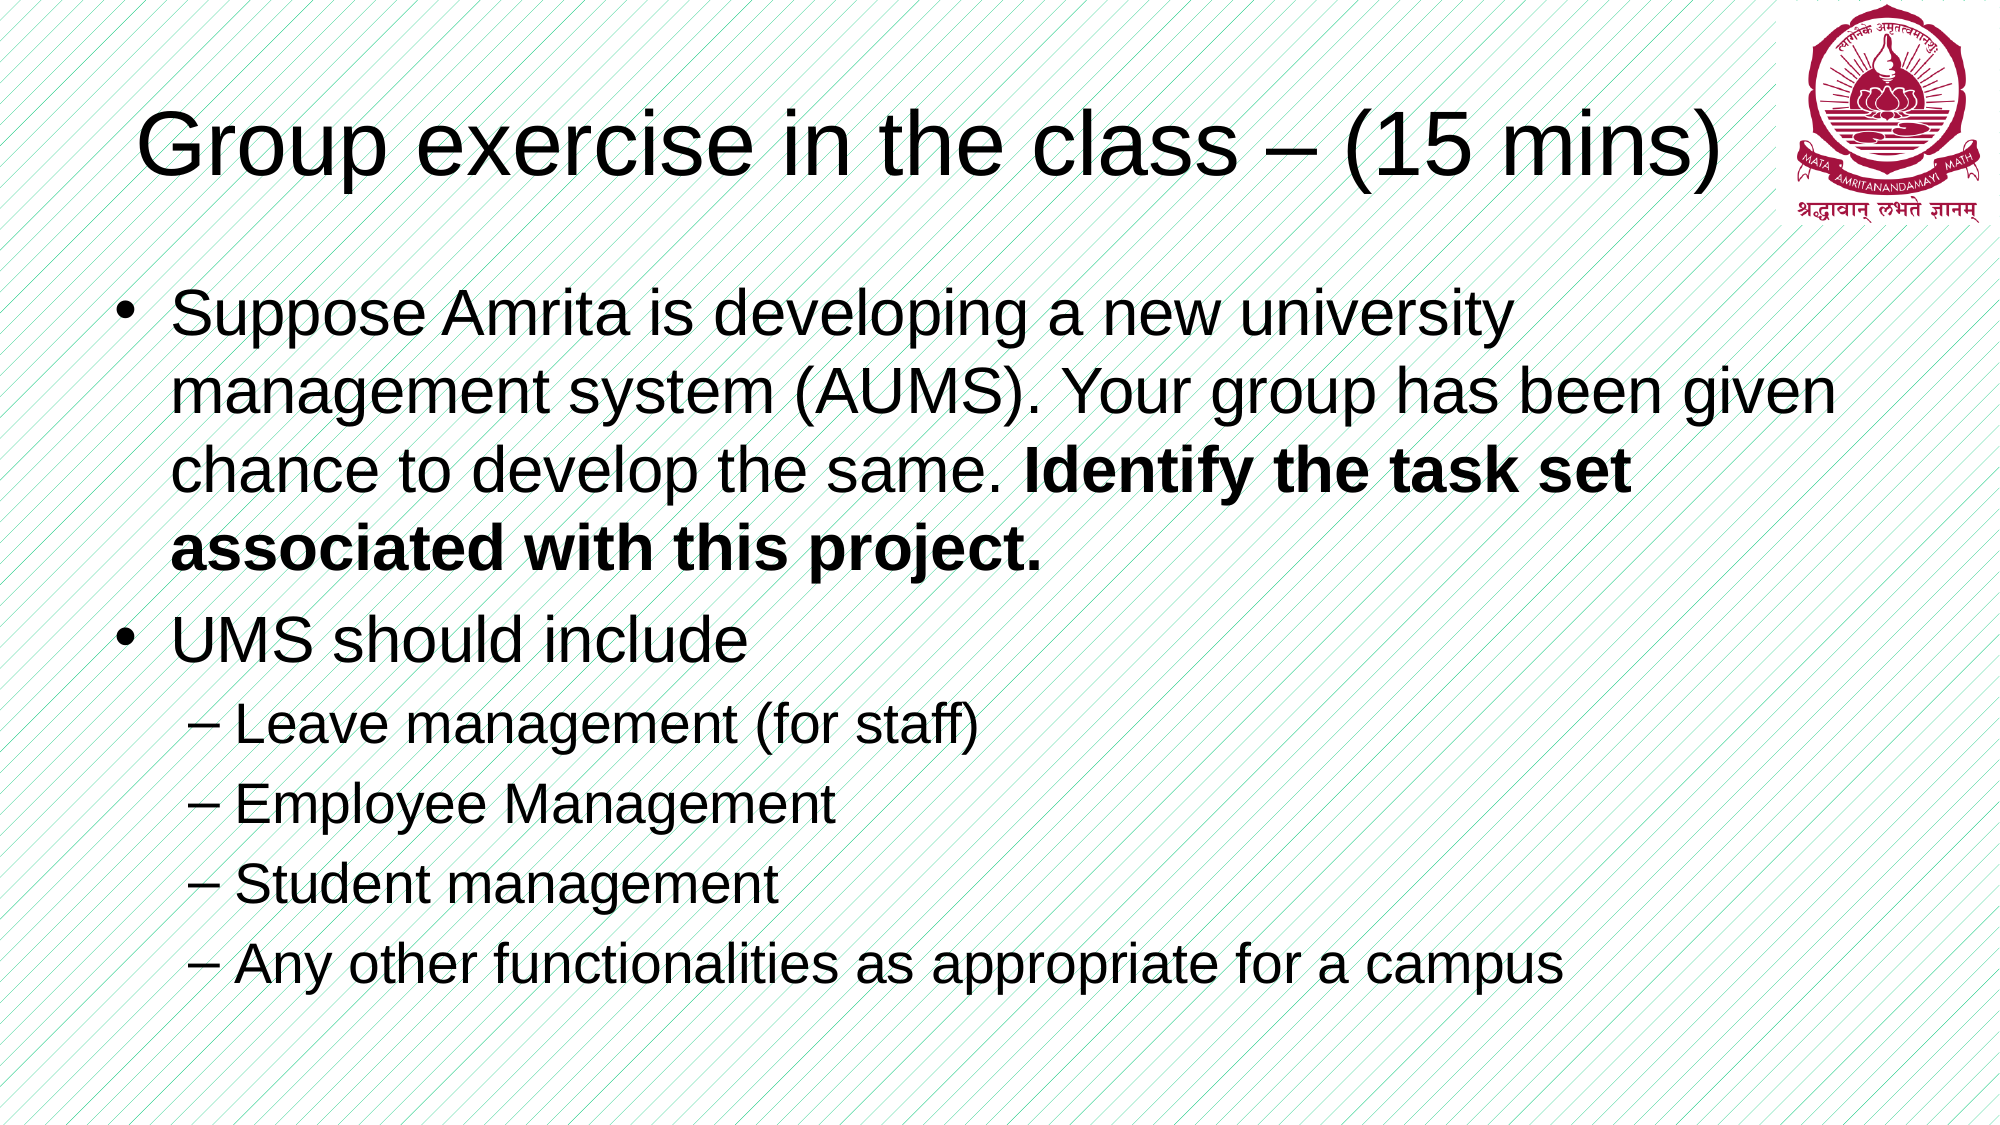

# Group exercise in the class – (15 mins)
Suppose Amrita is developing a new university management system (AUMS). Your group has been given chance to develop the same. Identify the task set associated with this project.
UMS should include
Leave management (for staff)
Employee Management
Student management
Any other functionalities as appropriate for a campus